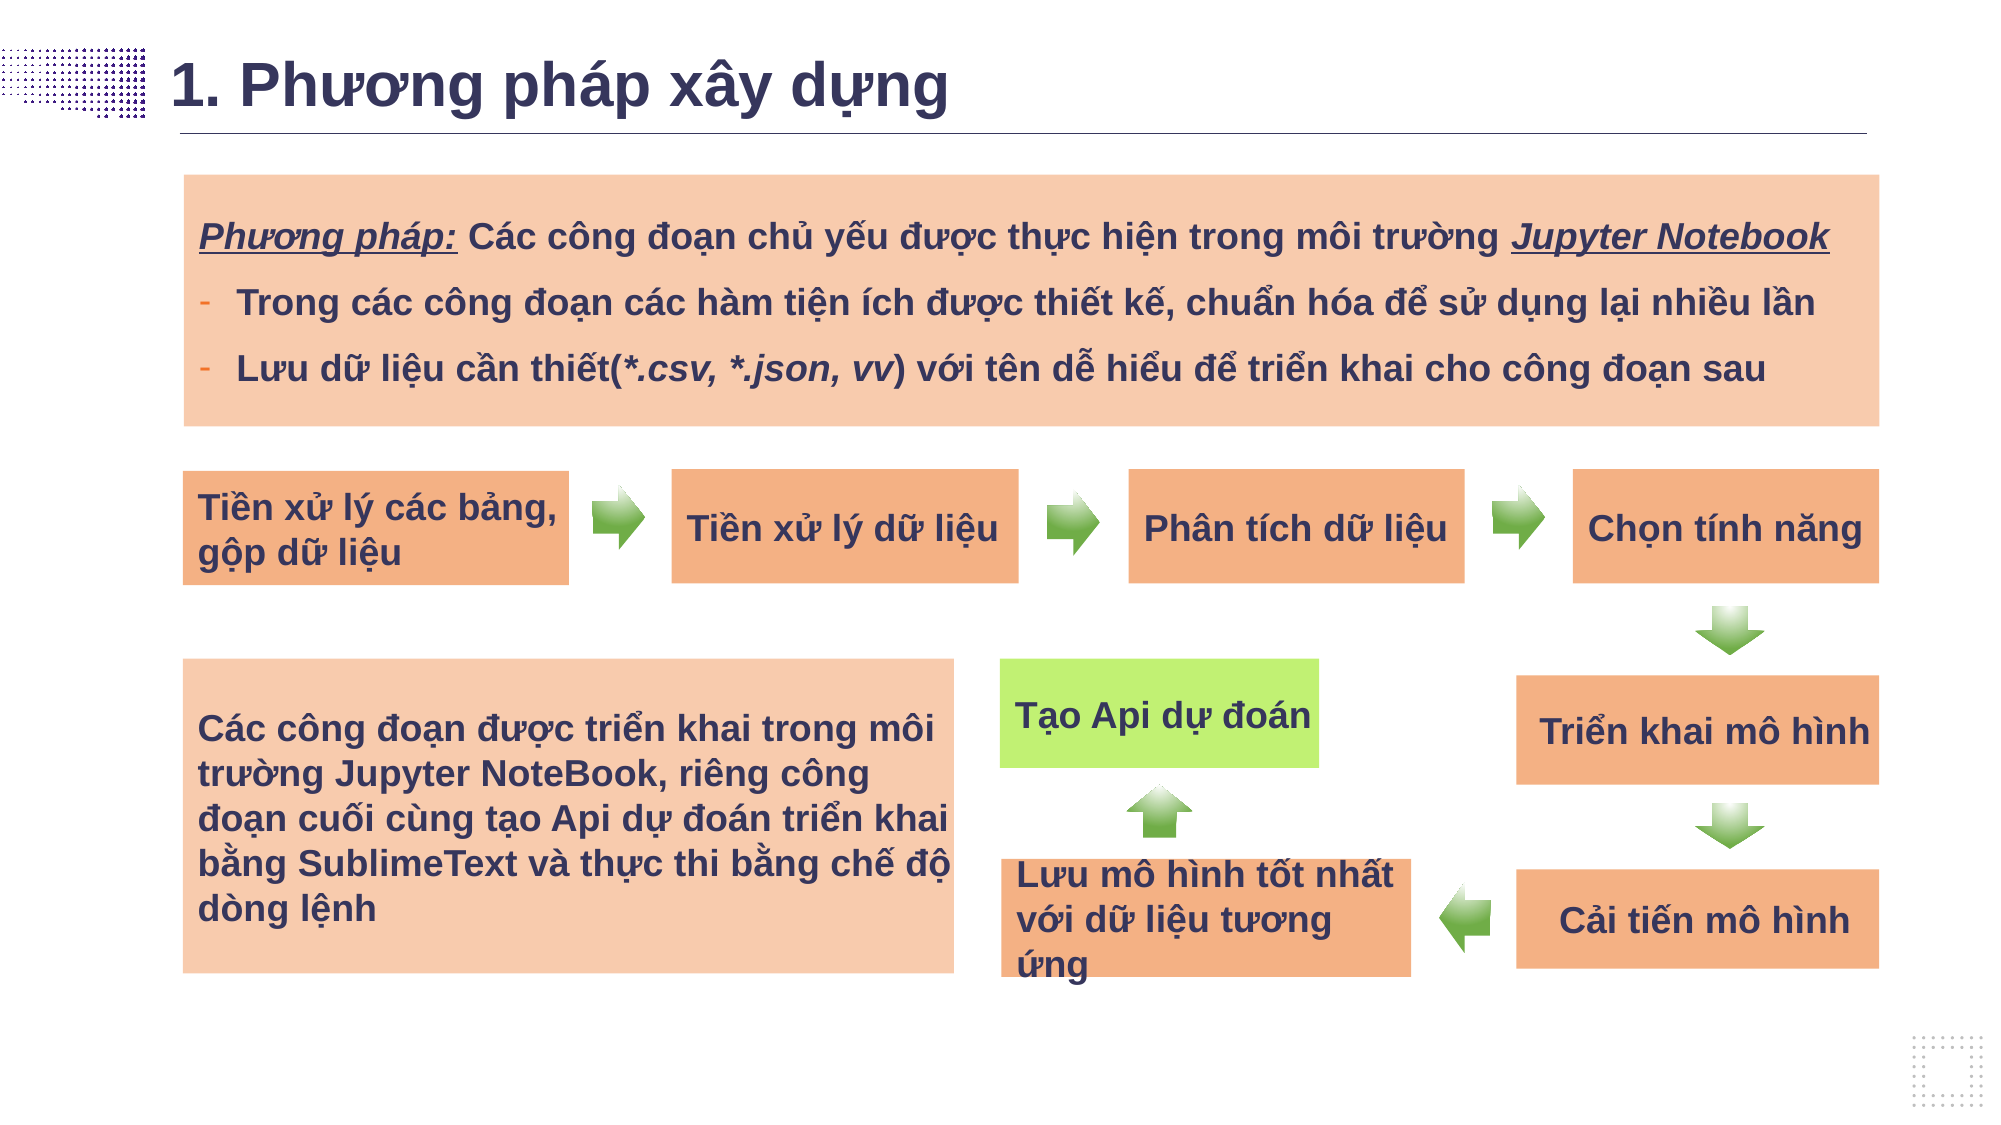

1. Phương pháp xây dựng
Phương pháp: Các công đoạn chủ yếu được thực hiện trong môi trường Jupyter Notebook
Trong các công đoạn các hàm tiện ích được thiết kế, chuẩn hóa để sử dụng lại nhiều lần
Lưu dữ liệu cần thiết(*.csv, *.json, vv) với tên dễ hiểu để triển khai cho công đoạn sau
Tiền xử lý dữ liệu
Phân tích dữ liệu
Chọn tính năng
Tiền xử lý các bảng, gộp dữ liệu

Các công đoạn được triển khai trong môi trường Jupyter NoteBook, riêng công đoạn cuối cùng tạo Api dự đoán triển khai bằng SublimeText và thực thi bằng chế độ dòng lệnh
Tạo Api dự đoán
Triển khai mô hình

Lưu mô hình tốt nhất với dữ liệu tương ứng
Cải tiến mô hình

- Davos 2016